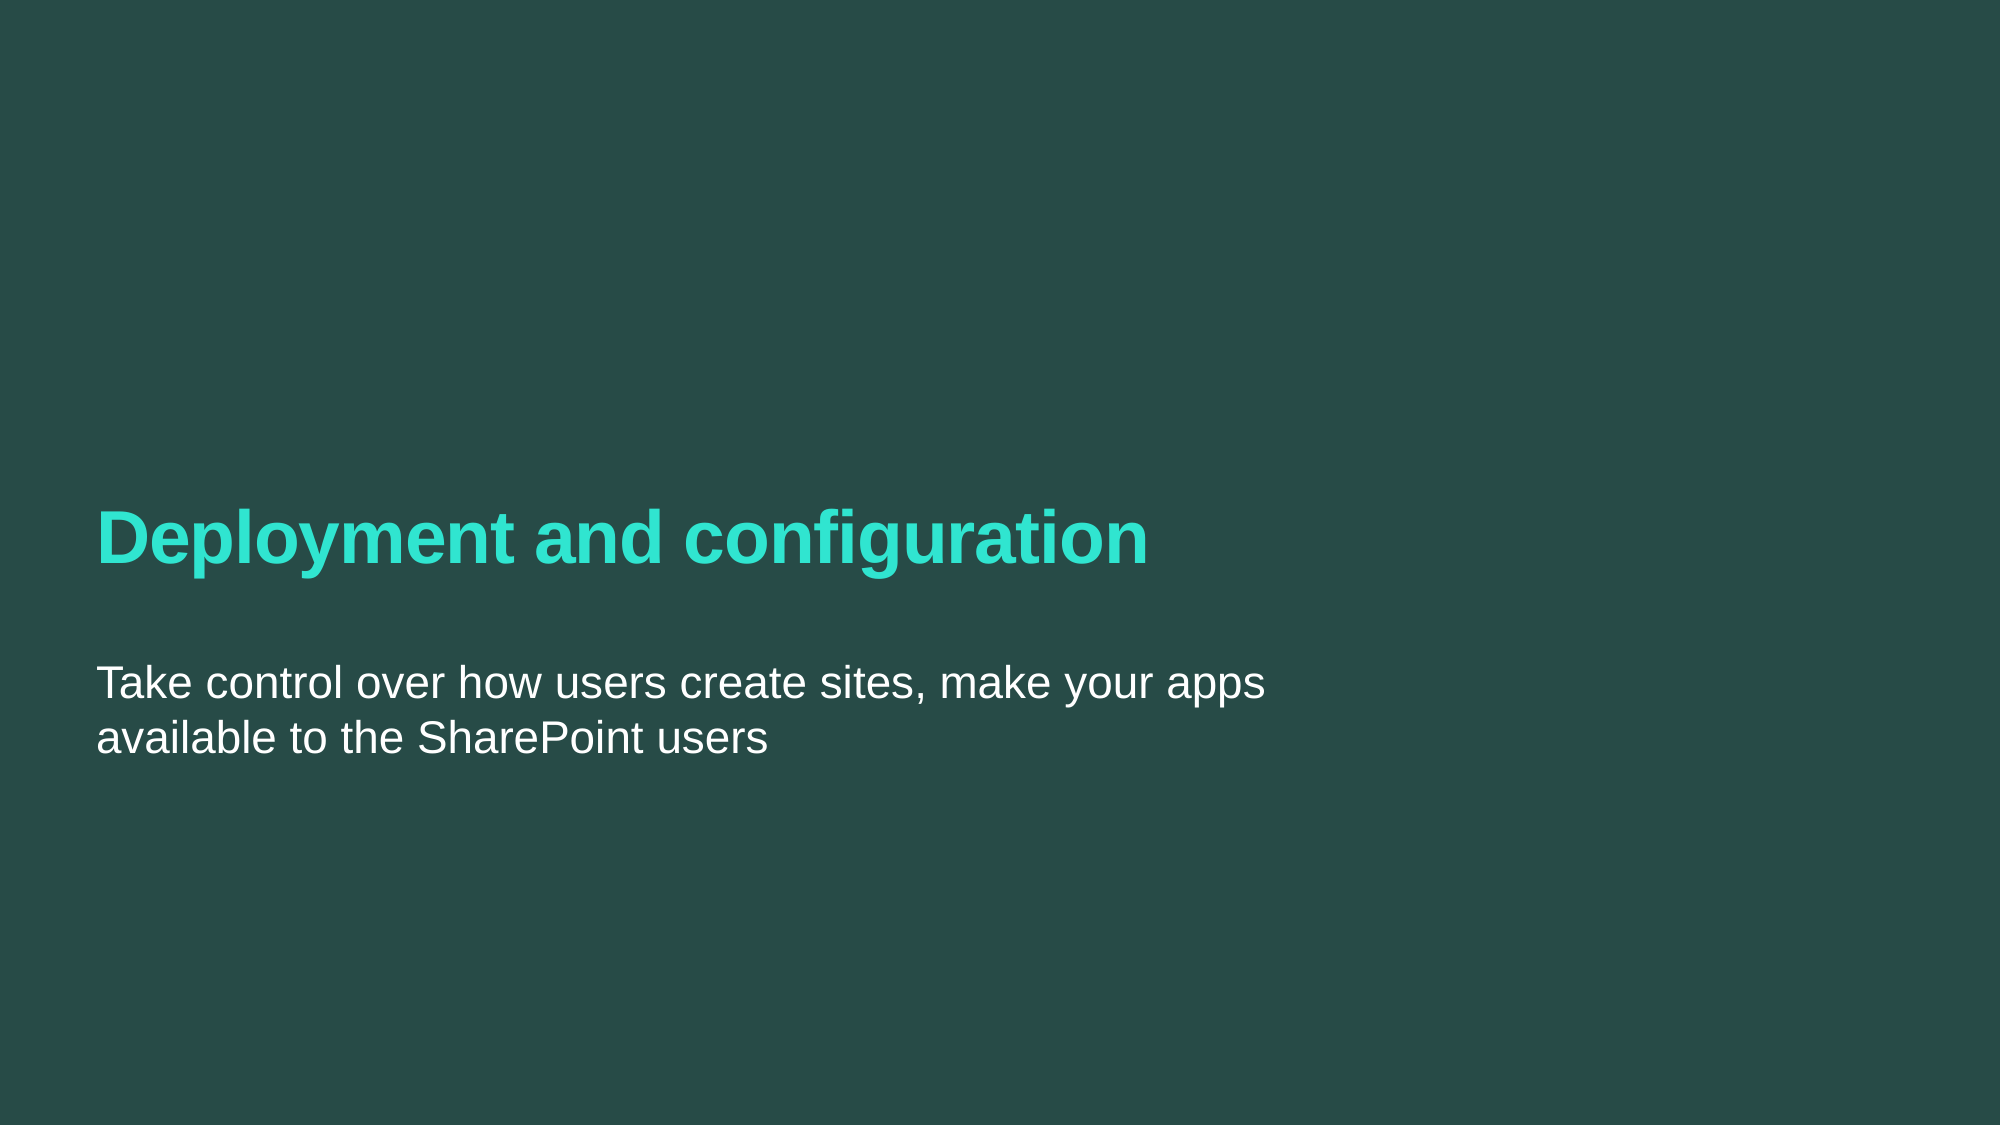

# Deployment and configuration
Take control over how users create sites, make your apps
available to the SharePoint users